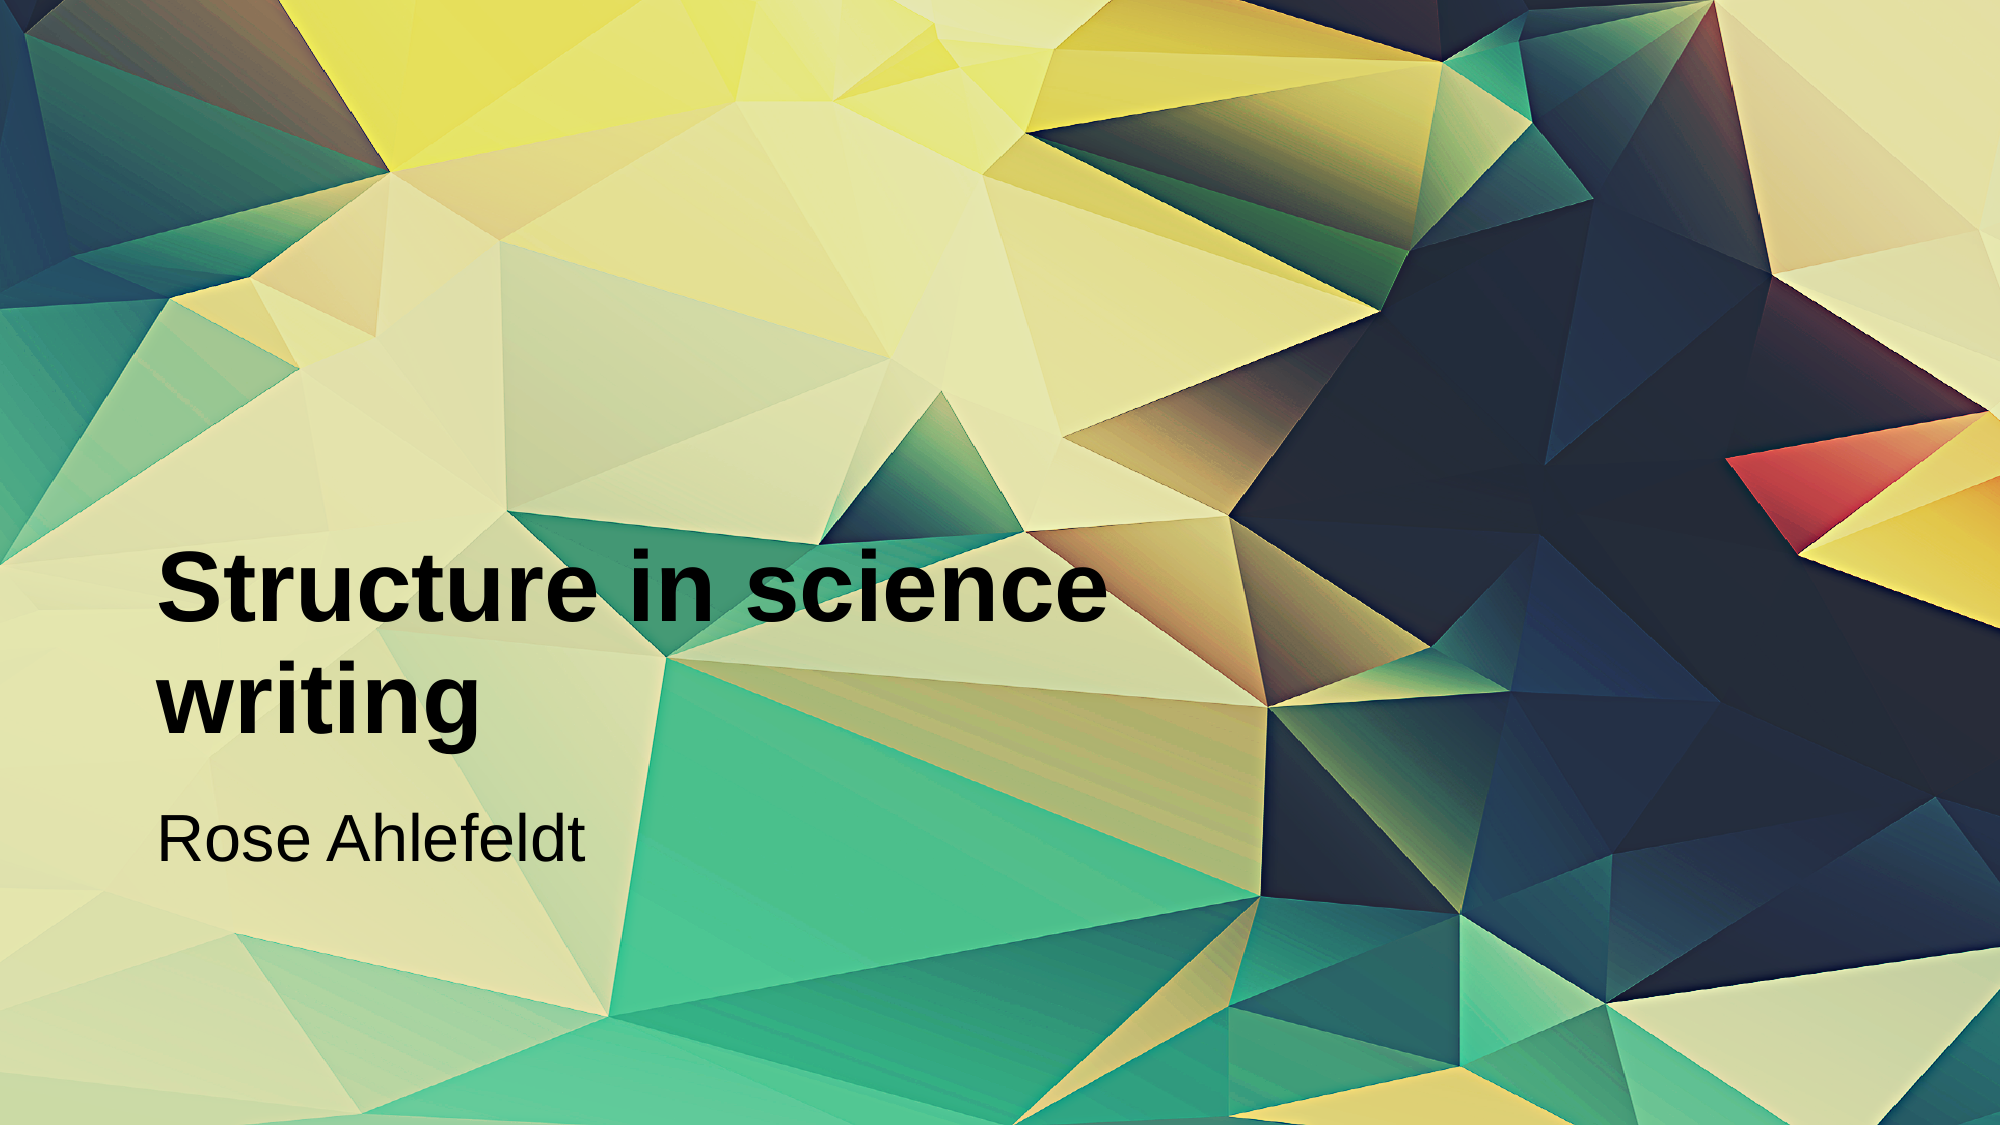

# Structure in science writing
Rose Ahlefeldt